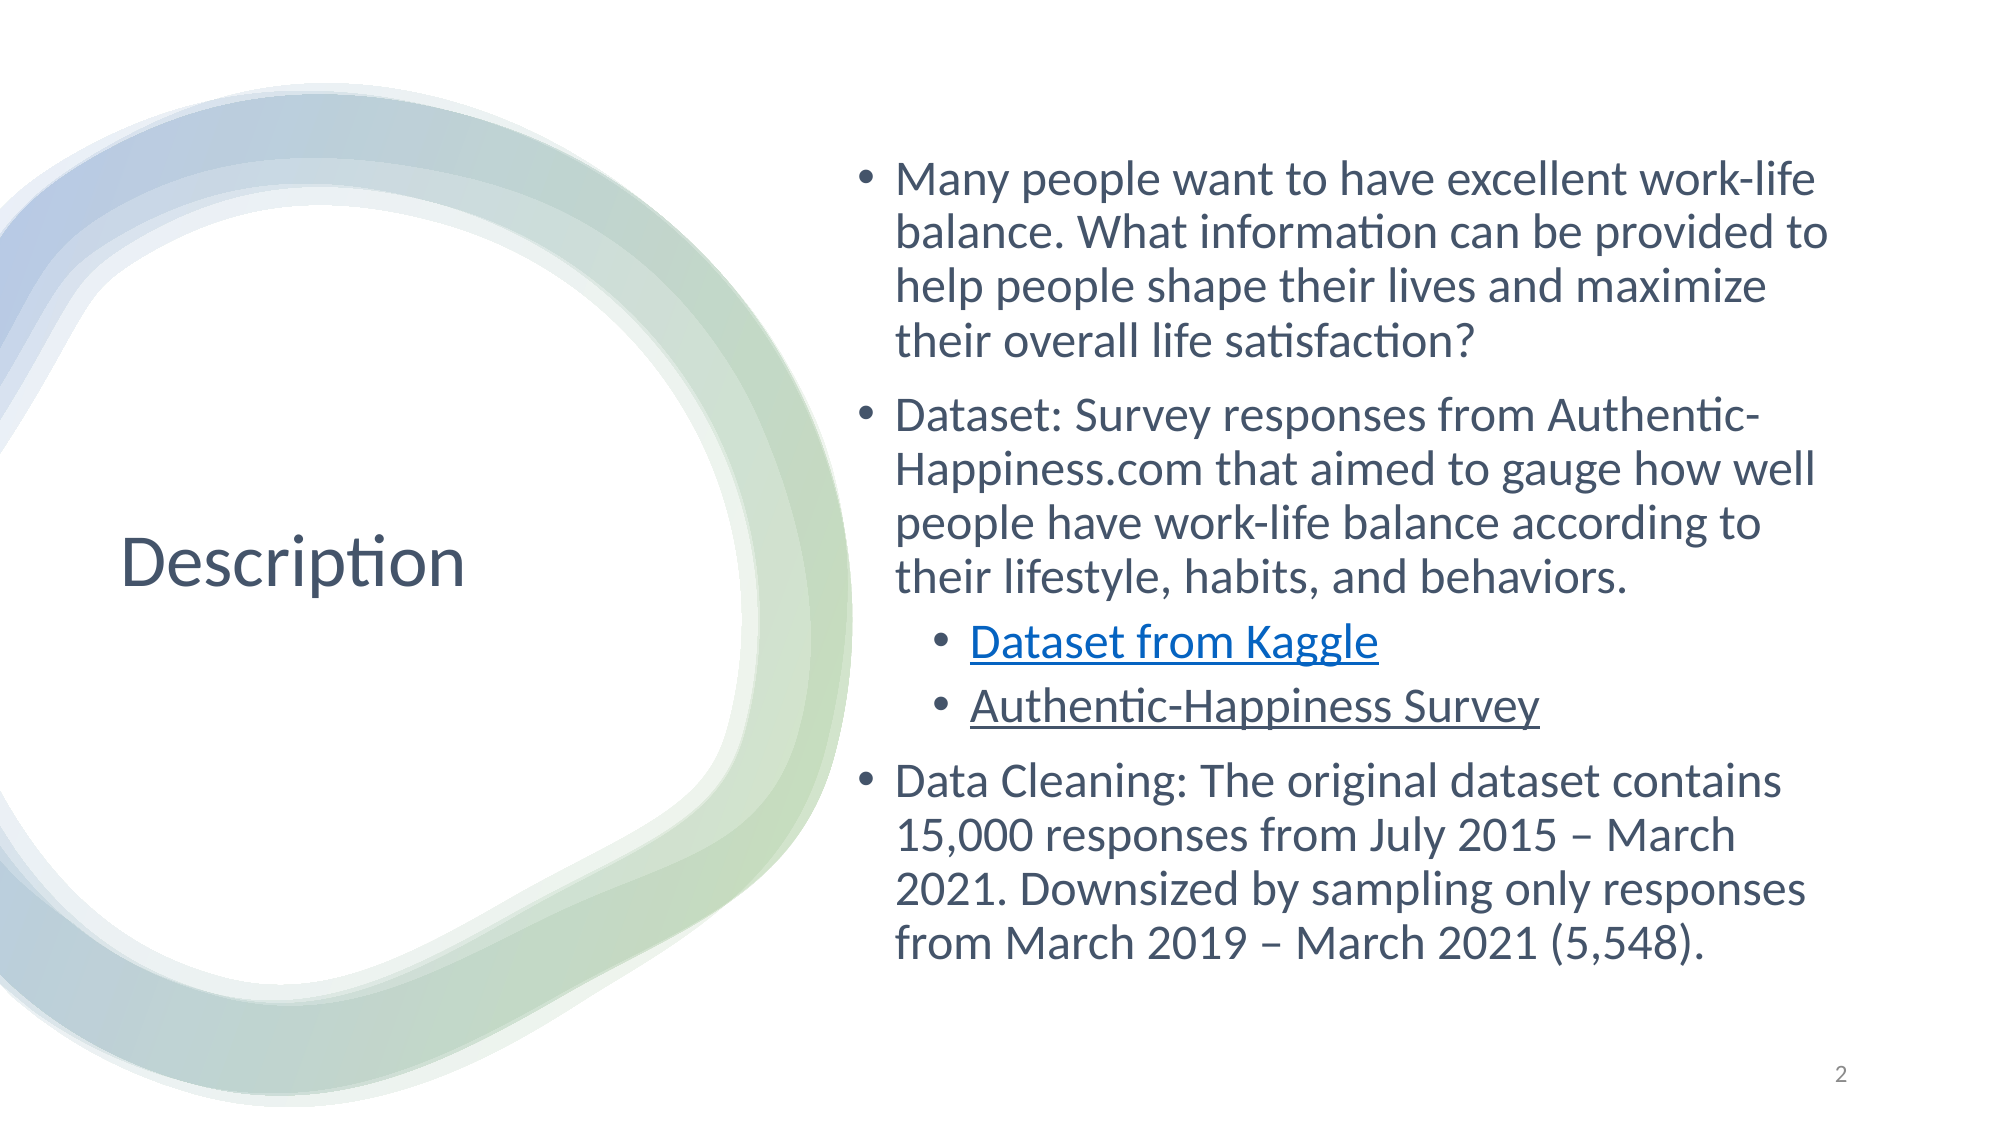

Many people want to have excellent work-life balance. What information can be provided to help people shape their lives and maximize their overall life satisfaction?
Dataset: Survey responses from Authentic-Happiness.com that aimed to gauge how well people have work-life balance according to their lifestyle, habits, and behaviors.
Dataset from Kaggle
Authentic-Happiness Survey
Data Cleaning: The original dataset contains 15,000 responses from July 2015 – March 2021. Downsized by sampling only responses from March 2019 – March 2021 (5,548).
# Description
2